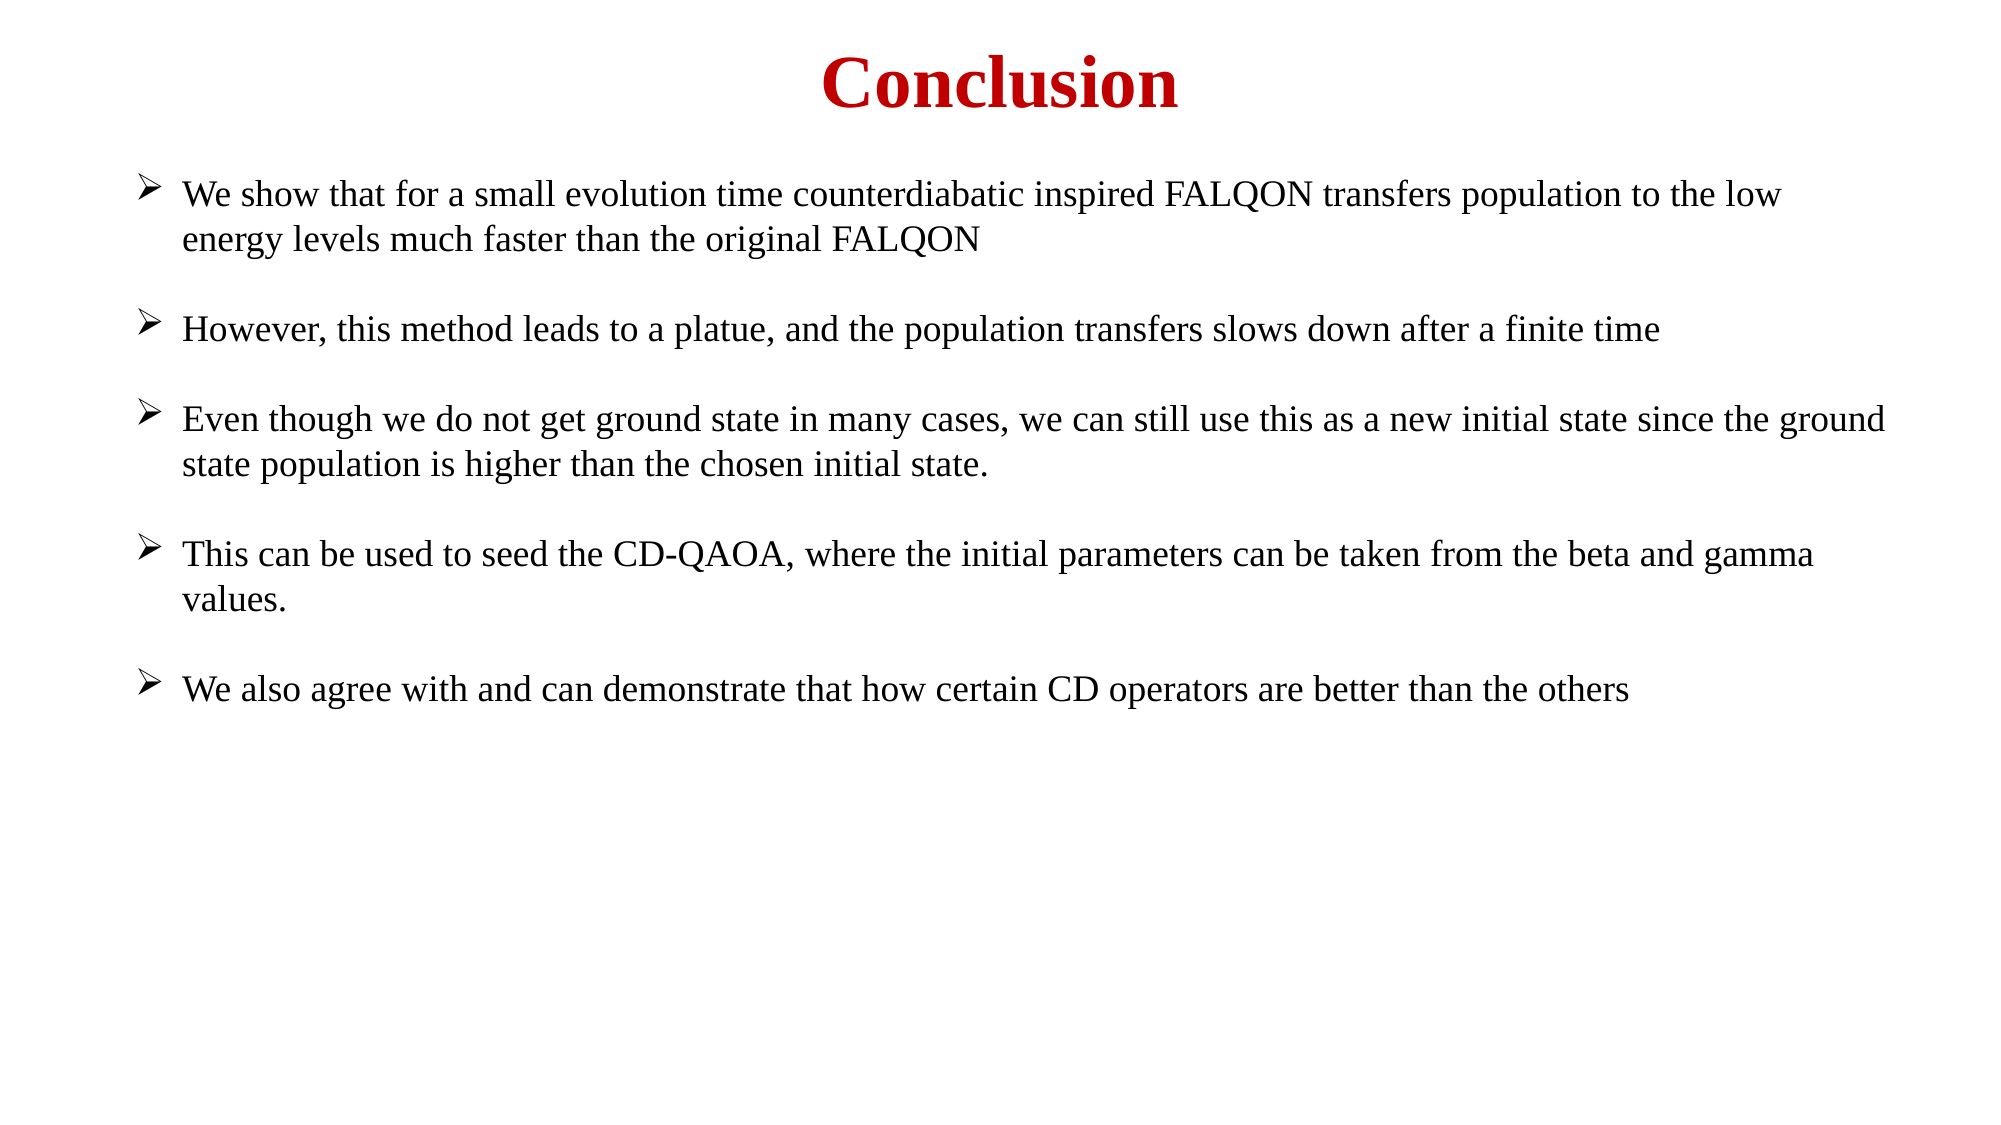

# Conclusion
We show that for a small evolution time counterdiabatic inspired FALQON transfers population to the low energy levels much faster than the original FALQON

However, this method leads to a platue, and the population transfers slows down after a finite time

Even though we do not get ground state in many cases, we can still use this as a new initial state since the ground state population is higher than the chosen initial state.

This can be used to seed the CD-QAOA, where the initial parameters can be taken from the beta and gamma values.

We also agree with and can demonstrate that how certain CD operators are better than the others